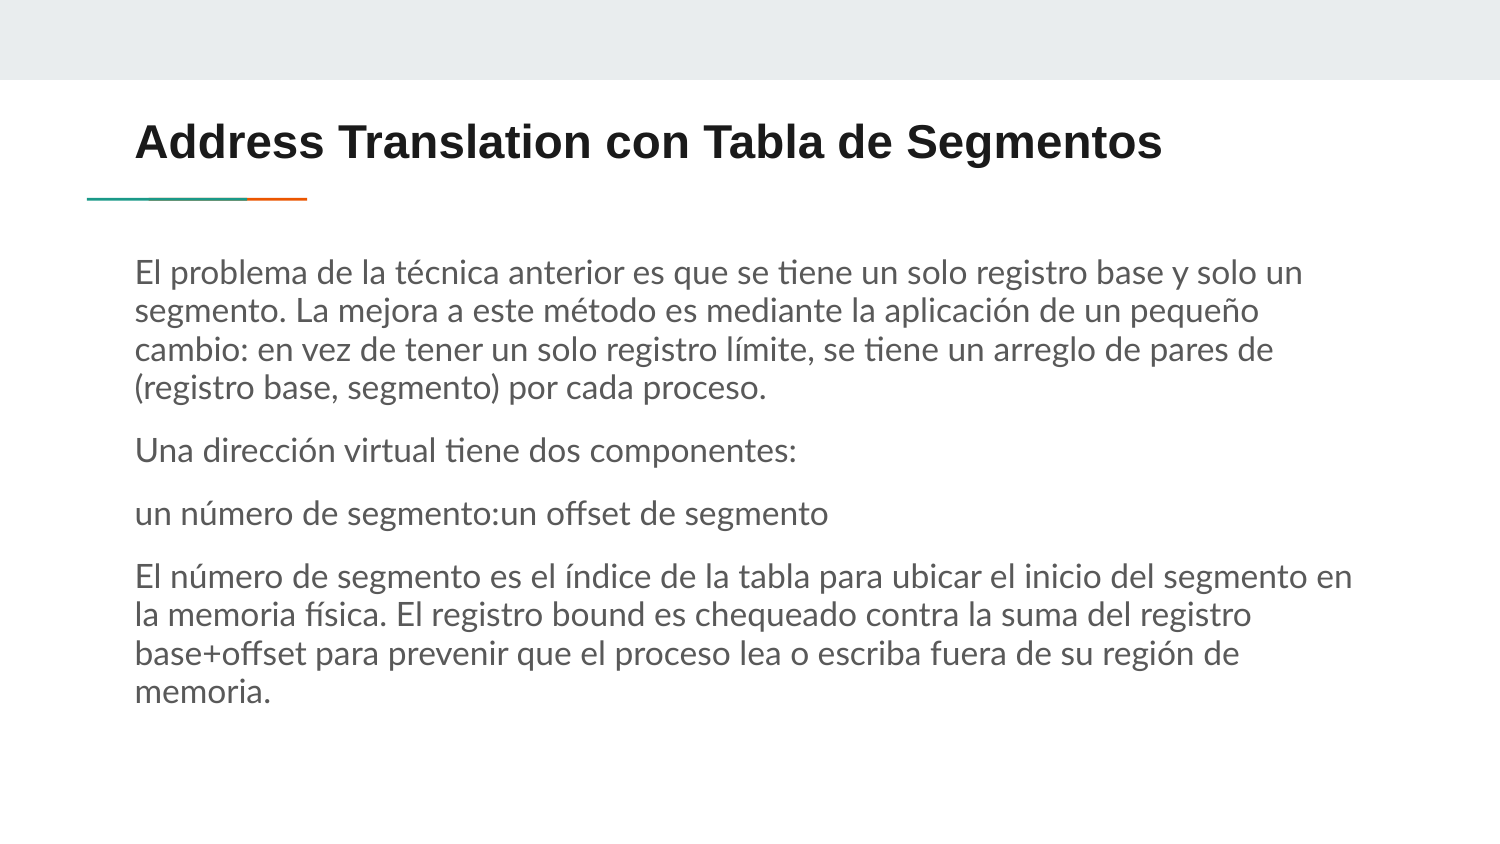

# Address Translation con Tabla de Segmentos
El problema de la técnica anterior es que se tiene un solo registro base y solo un segmento. La mejora a este método es mediante la aplicación de un pequeño cambio: en vez de tener un solo registro límite, se tiene un arreglo de pares de (registro base, segmento) por cada proceso.
Una dirección virtual tiene dos componentes:
un número de segmento:un offset de segmento
El número de segmento es el índice de la tabla para ubicar el inicio del segmento en la memoria física. El registro bound es chequeado contra la suma del registro base+offset para prevenir que el proceso lea o escriba fuera de su región de memoria.